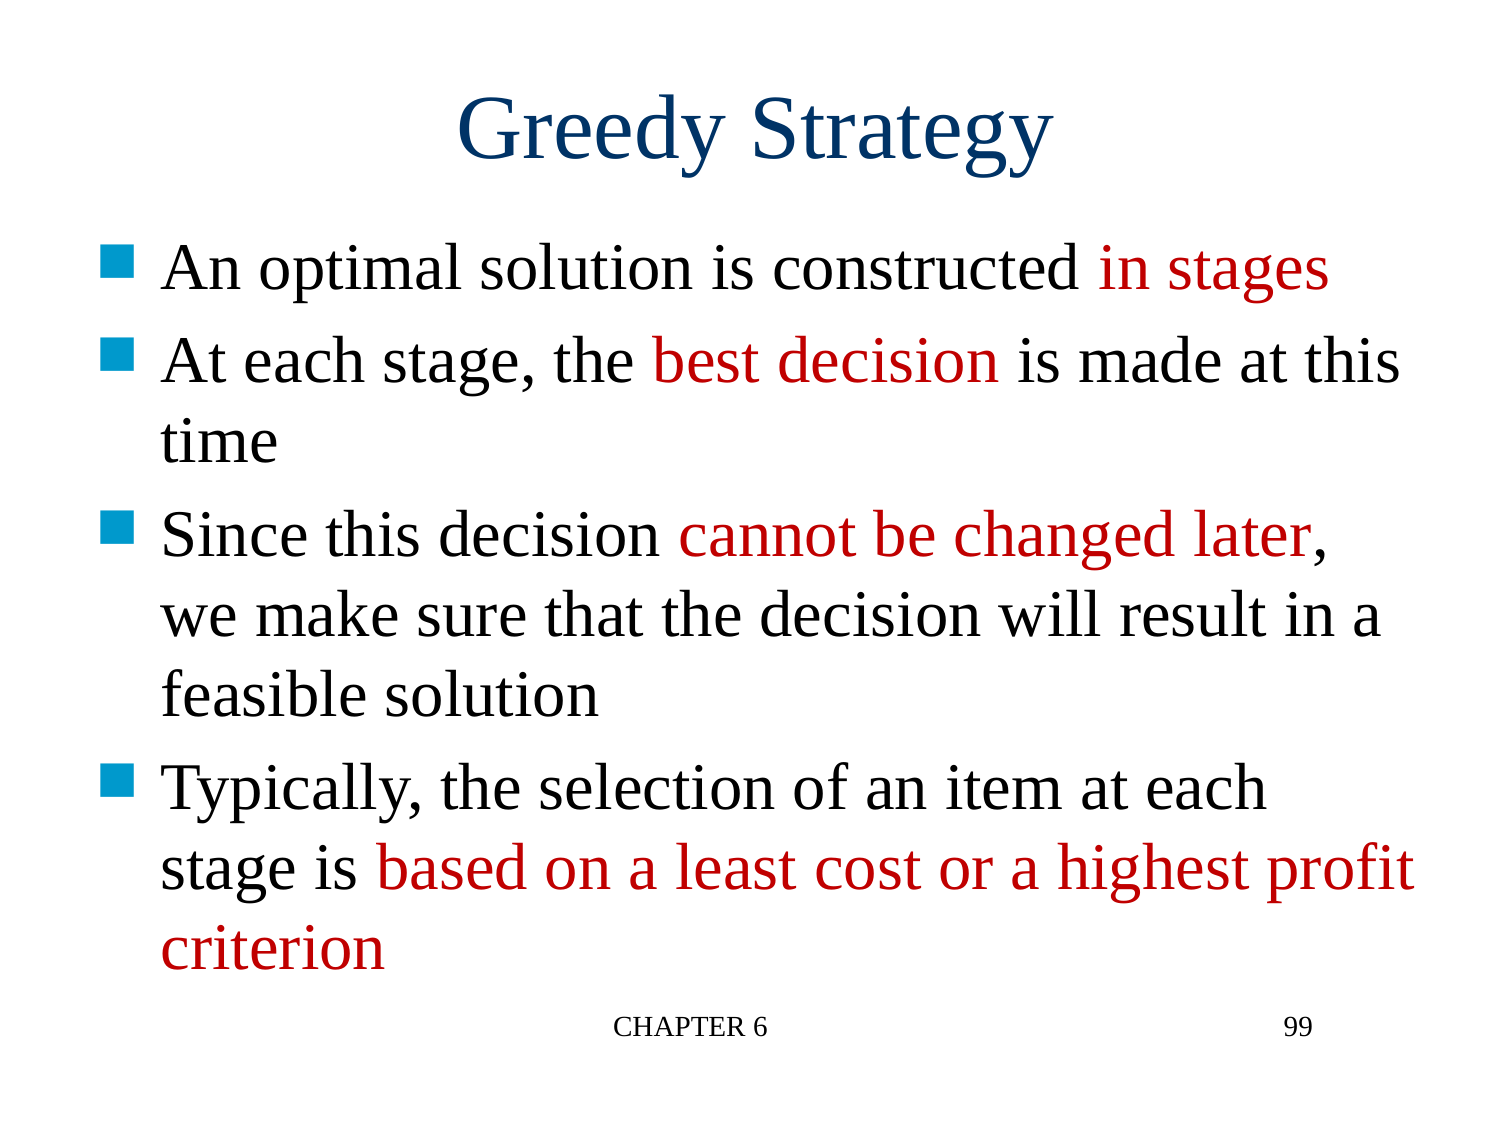

Greedy Strategy
An optimal solution is constructed in stages
At each stage, the best decision is made at this
time
Since this decision cannot be changed later,
we make sure that the decision will result in a feasible solution
Typically, the selection of an item at each
stage is based on a least cost or a highest profit criterion
CHAPTER 6
99